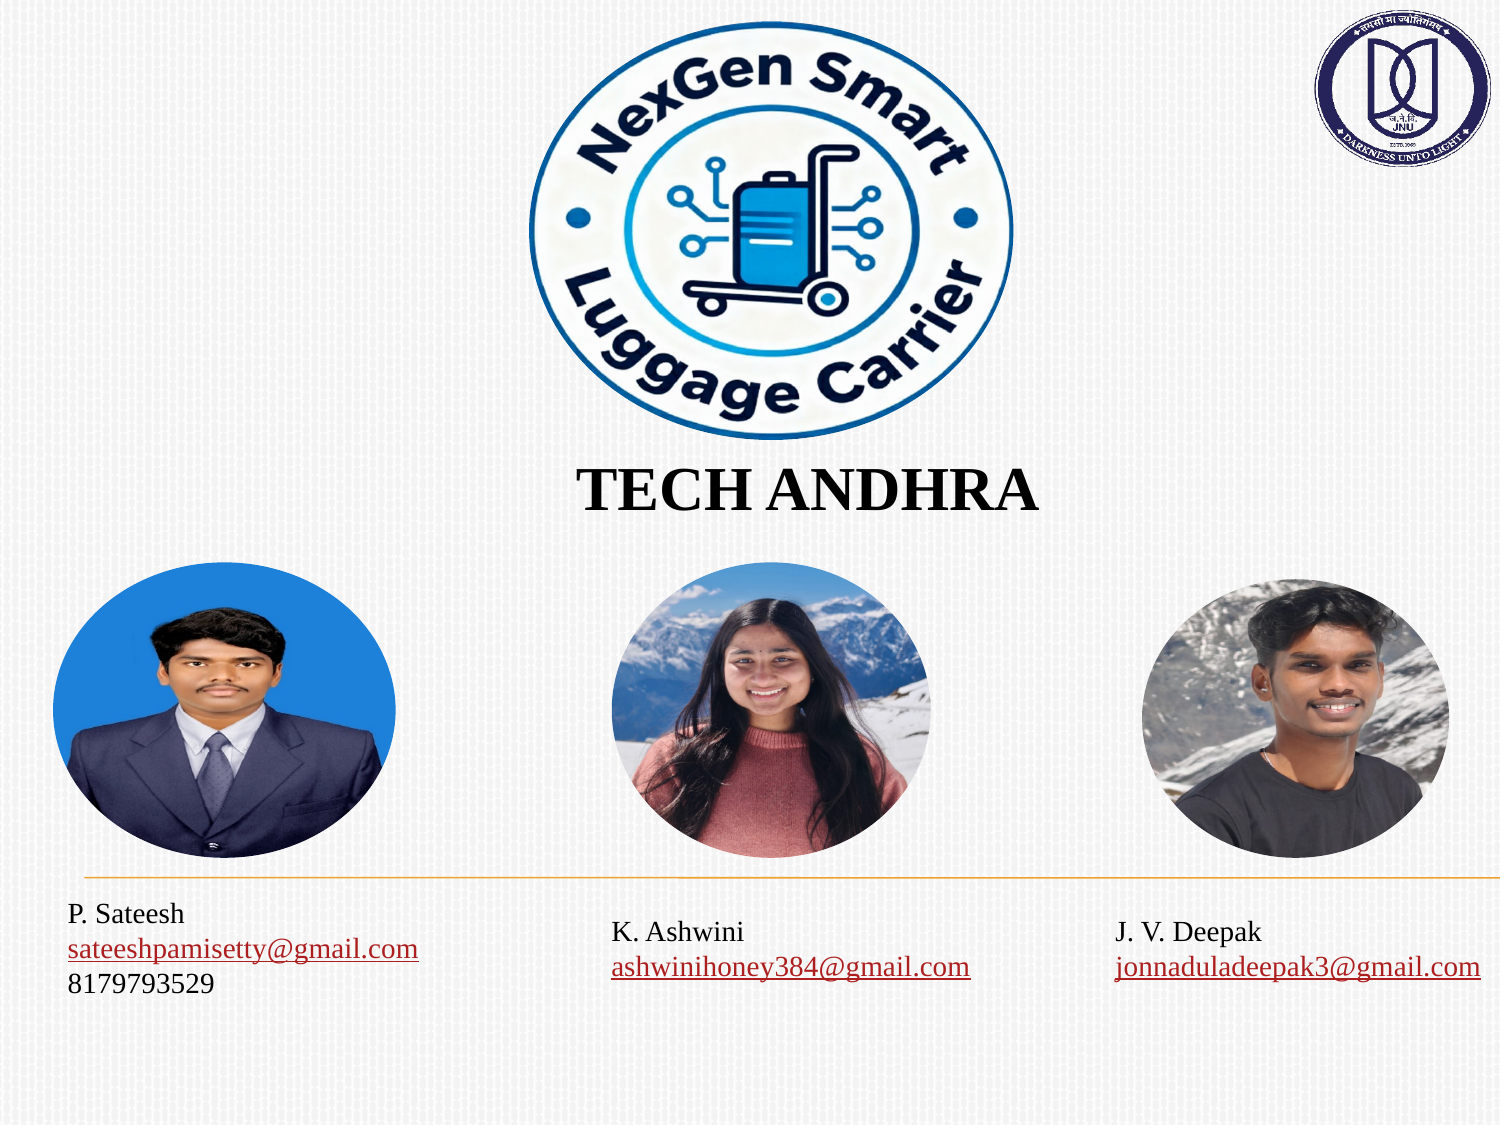

TECH ANDHRA

P. Sateesh
sateeshpamisetty@gmail.com
8179793529
K. Ashwini
ashwinihoney384@gmail.com
J. V. Deepak
jonnaduladeepak3@gmail.com